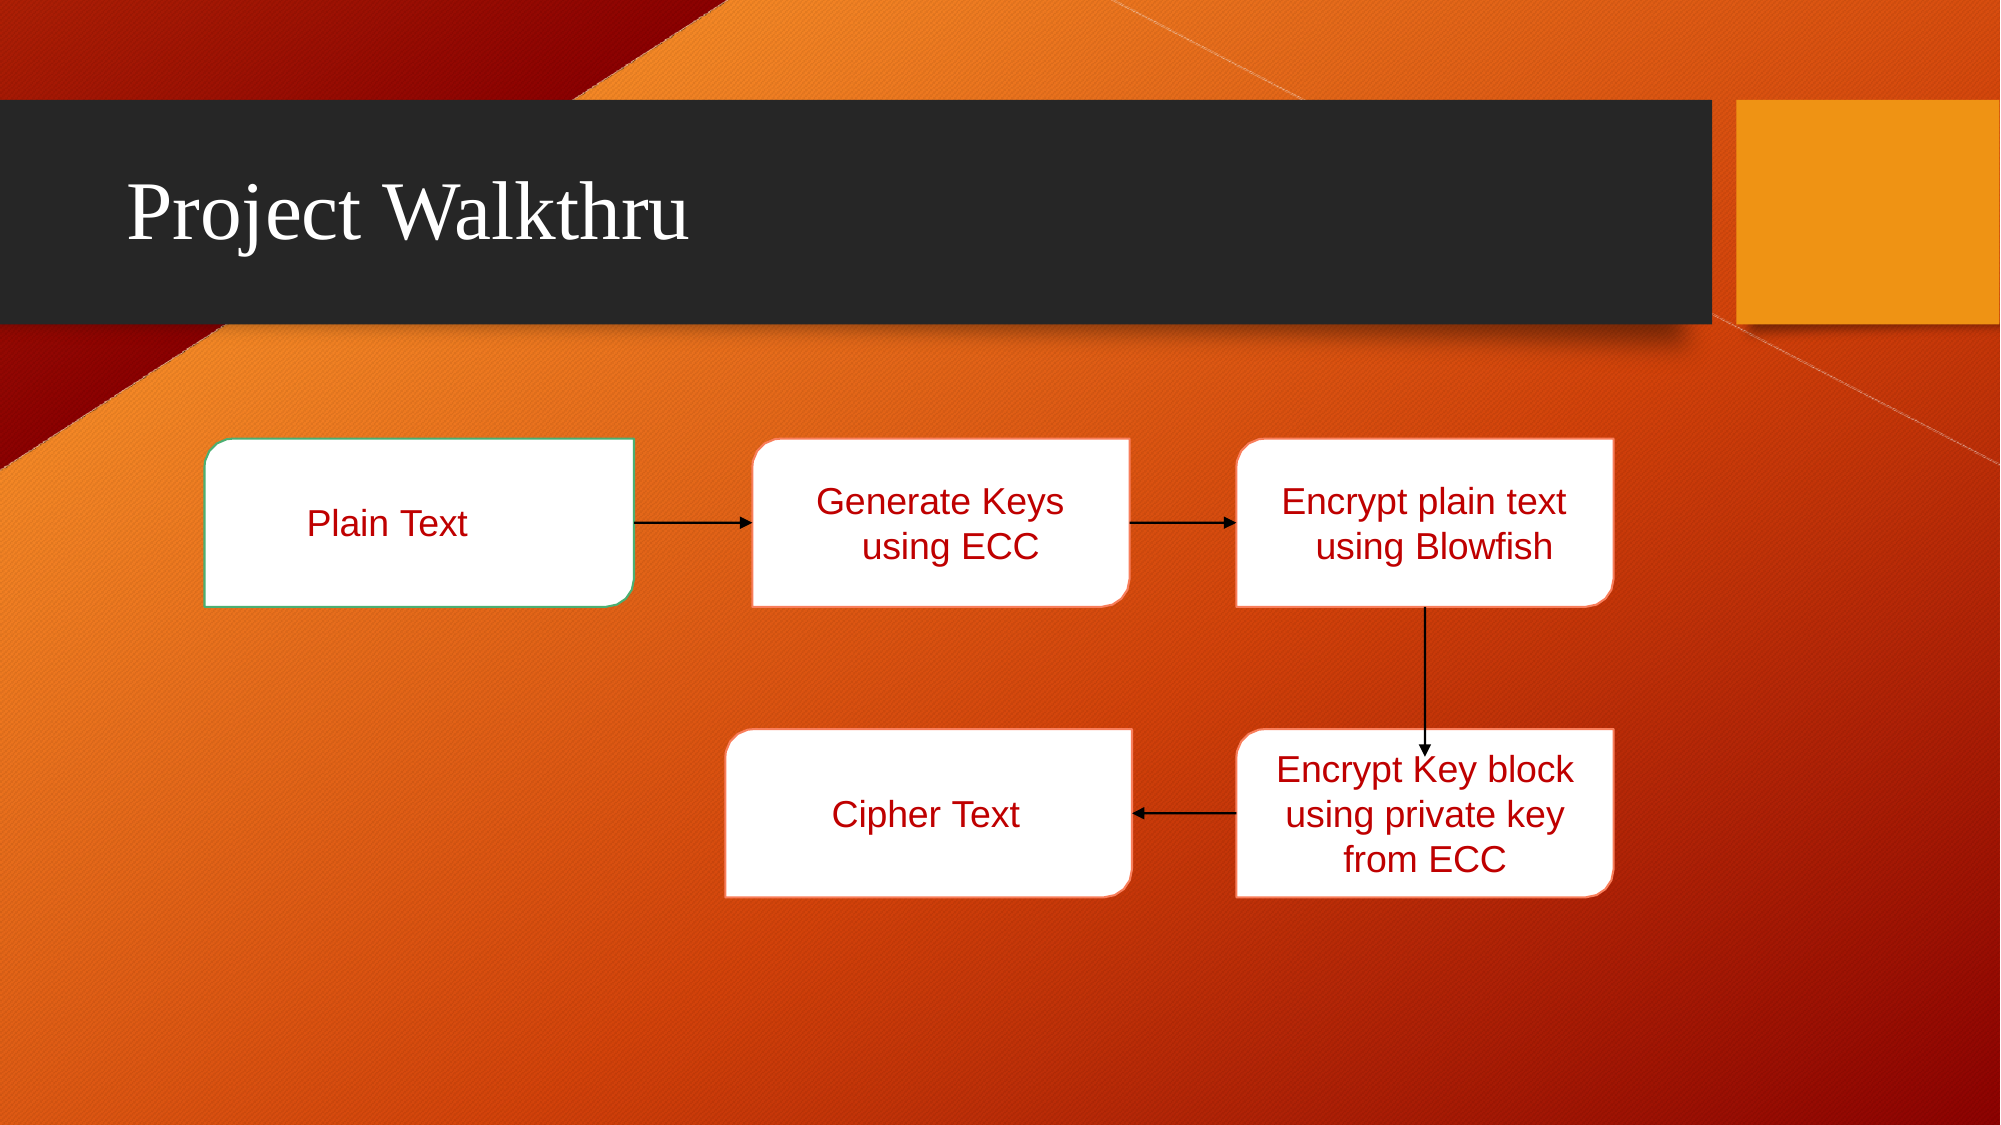

# Project Walkthru

Generate Keys  using ECC
Encrypt plain text  using Blowfish
Plain Text

Encrypt Key block  using private key  from ECC
Cipher Text